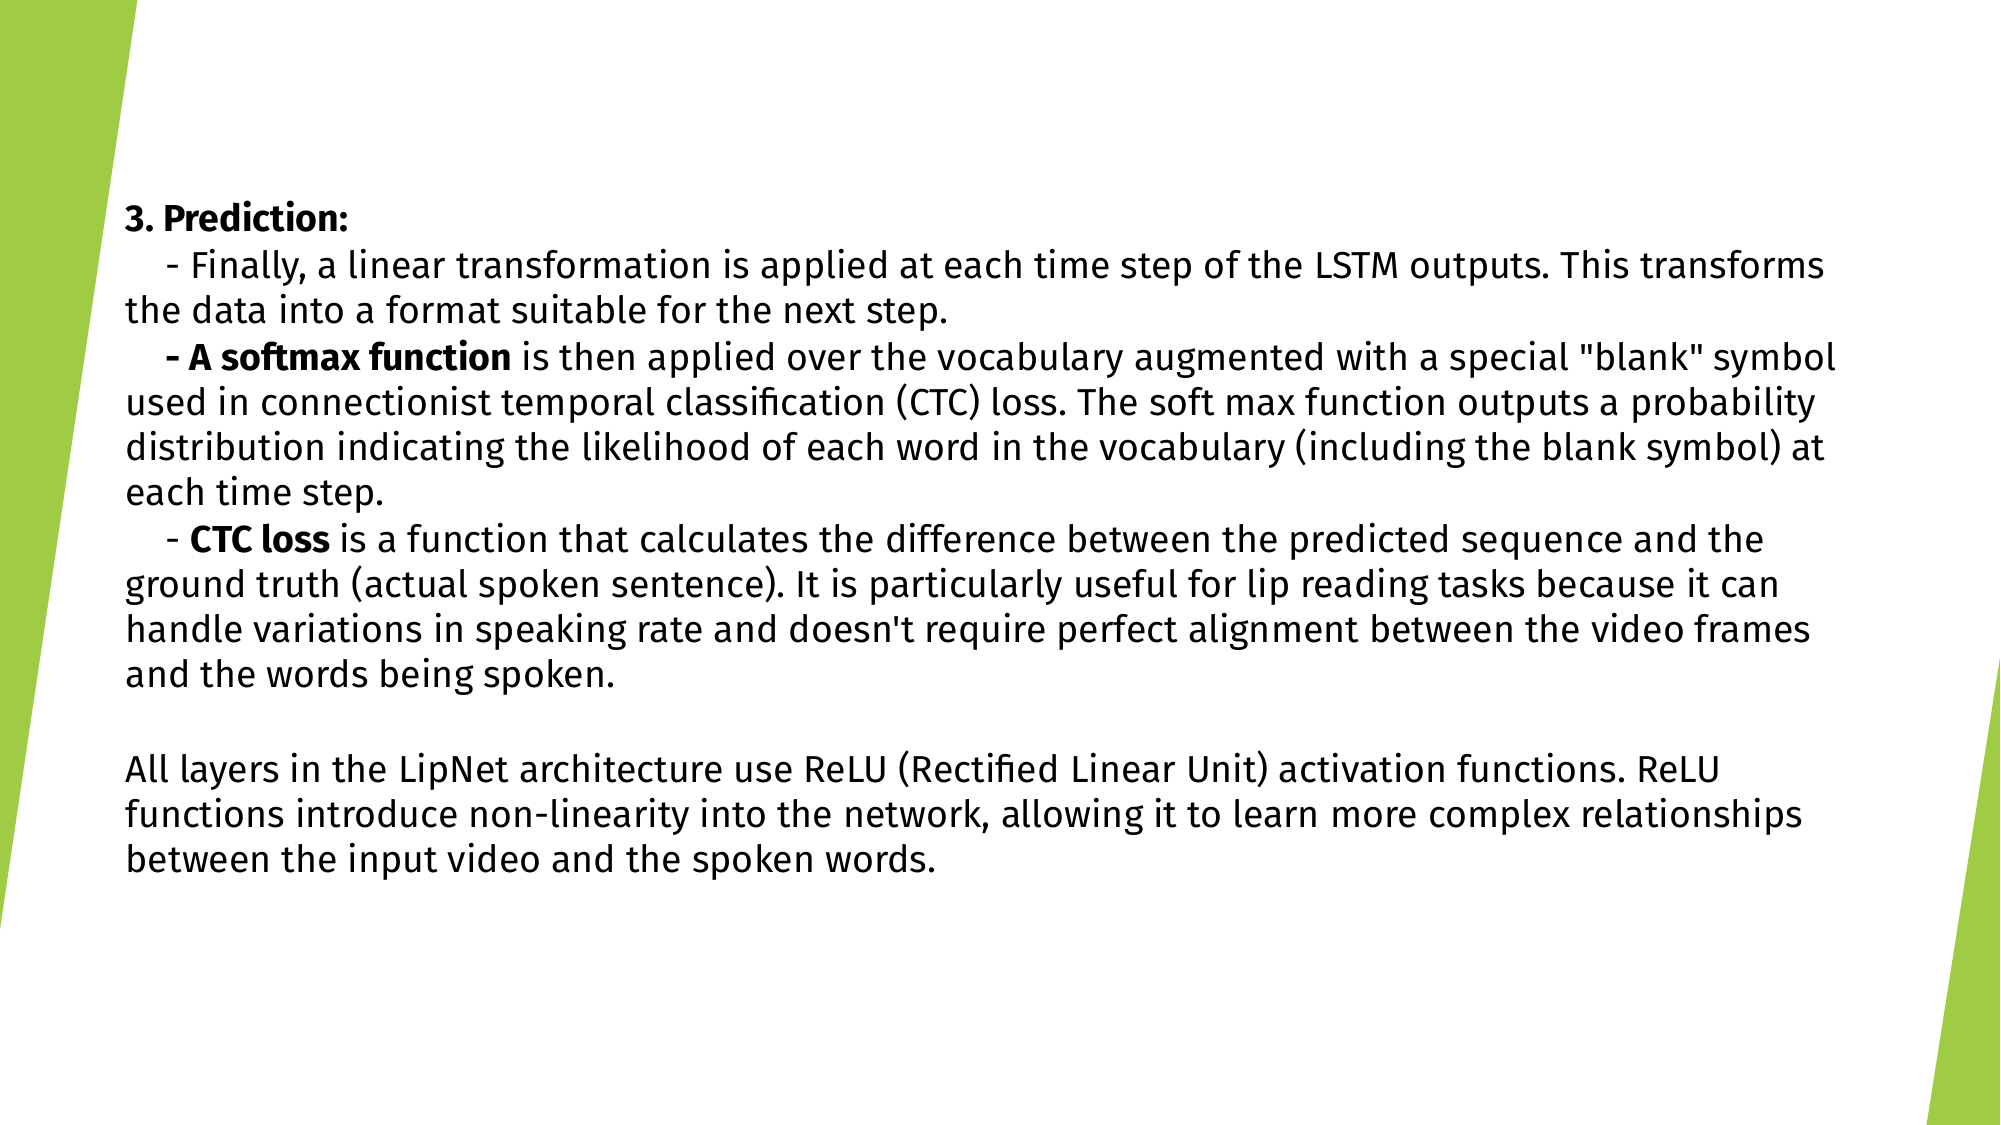

3. Prediction:
    - Finally, a linear transformation is applied at each time step of the LSTM outputs. This transforms the data into a format suitable for the next step.
    - A softmax function is then applied over the vocabulary augmented with a special "blank" symbol used in connectionist temporal classification (CTC) loss. The soft max function outputs a probability distribution indicating the likelihood of each word in the vocabulary (including the blank symbol) at each time step.
    - CTC loss is a function that calculates the difference between the predicted sequence and the ground truth (actual spoken sentence). It is particularly useful for lip reading tasks because it can handle variations in speaking rate and doesn't require perfect alignment between the video frames and the words being spoken.

All layers in the LipNet architecture use ReLU (Rectified Linear Unit) activation functions. ReLU functions introduce non-linearity into the network, allowing it to learn more complex relationships between the input video and the spoken words.